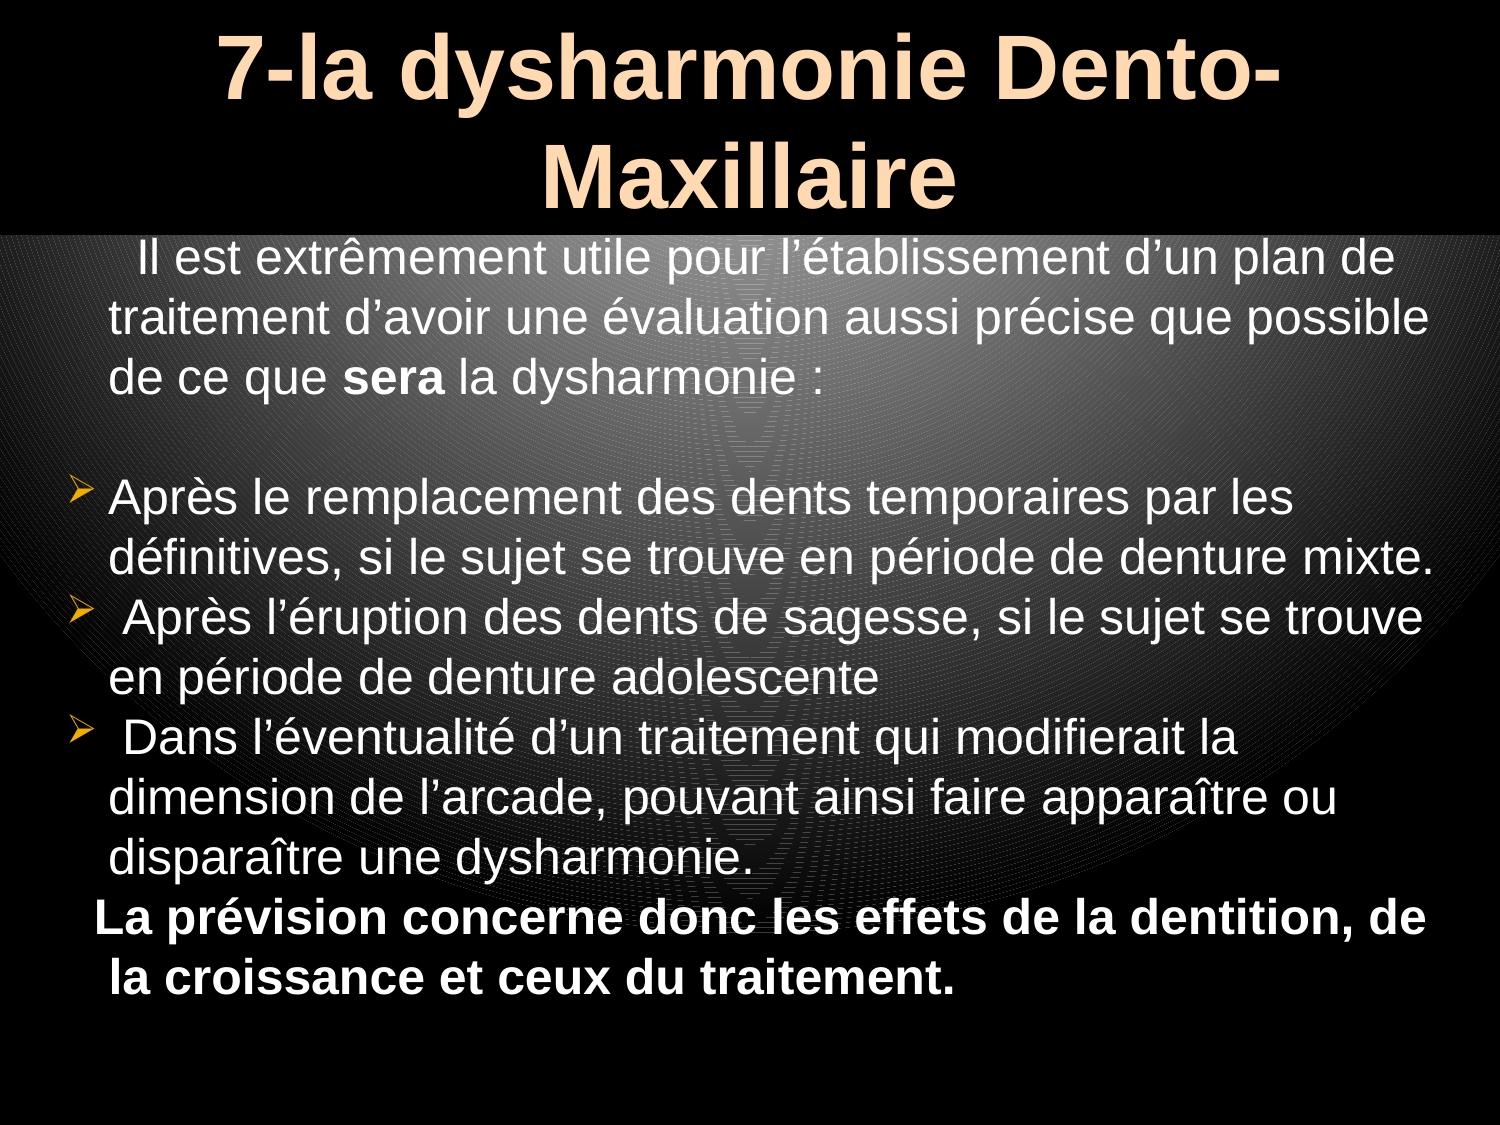

7-la dysharmonie Dento-Maxillaire
2.Evaluation chiffrée de la DDM prévisible :
     Il est extrêmement utile pour l’établissement d’un plan de traitement d’avoir une évaluation aussi précise que possible de ce que sera la dysharmonie :

Après le remplacement des dents temporaires par les définitives, si le sujet se trouve en période de denture mixte.
 Après l’éruption des dents de sagesse, si le sujet se trouve en période de denture adolescente
 Dans l’éventualité d’un traitement qui modifierait la dimension de l’arcade, pouvant ainsi faire apparaître ou disparaître une dysharmonie.
  La prévision concerne donc les effets de la dentition, de la croissance et ceux du traitement.